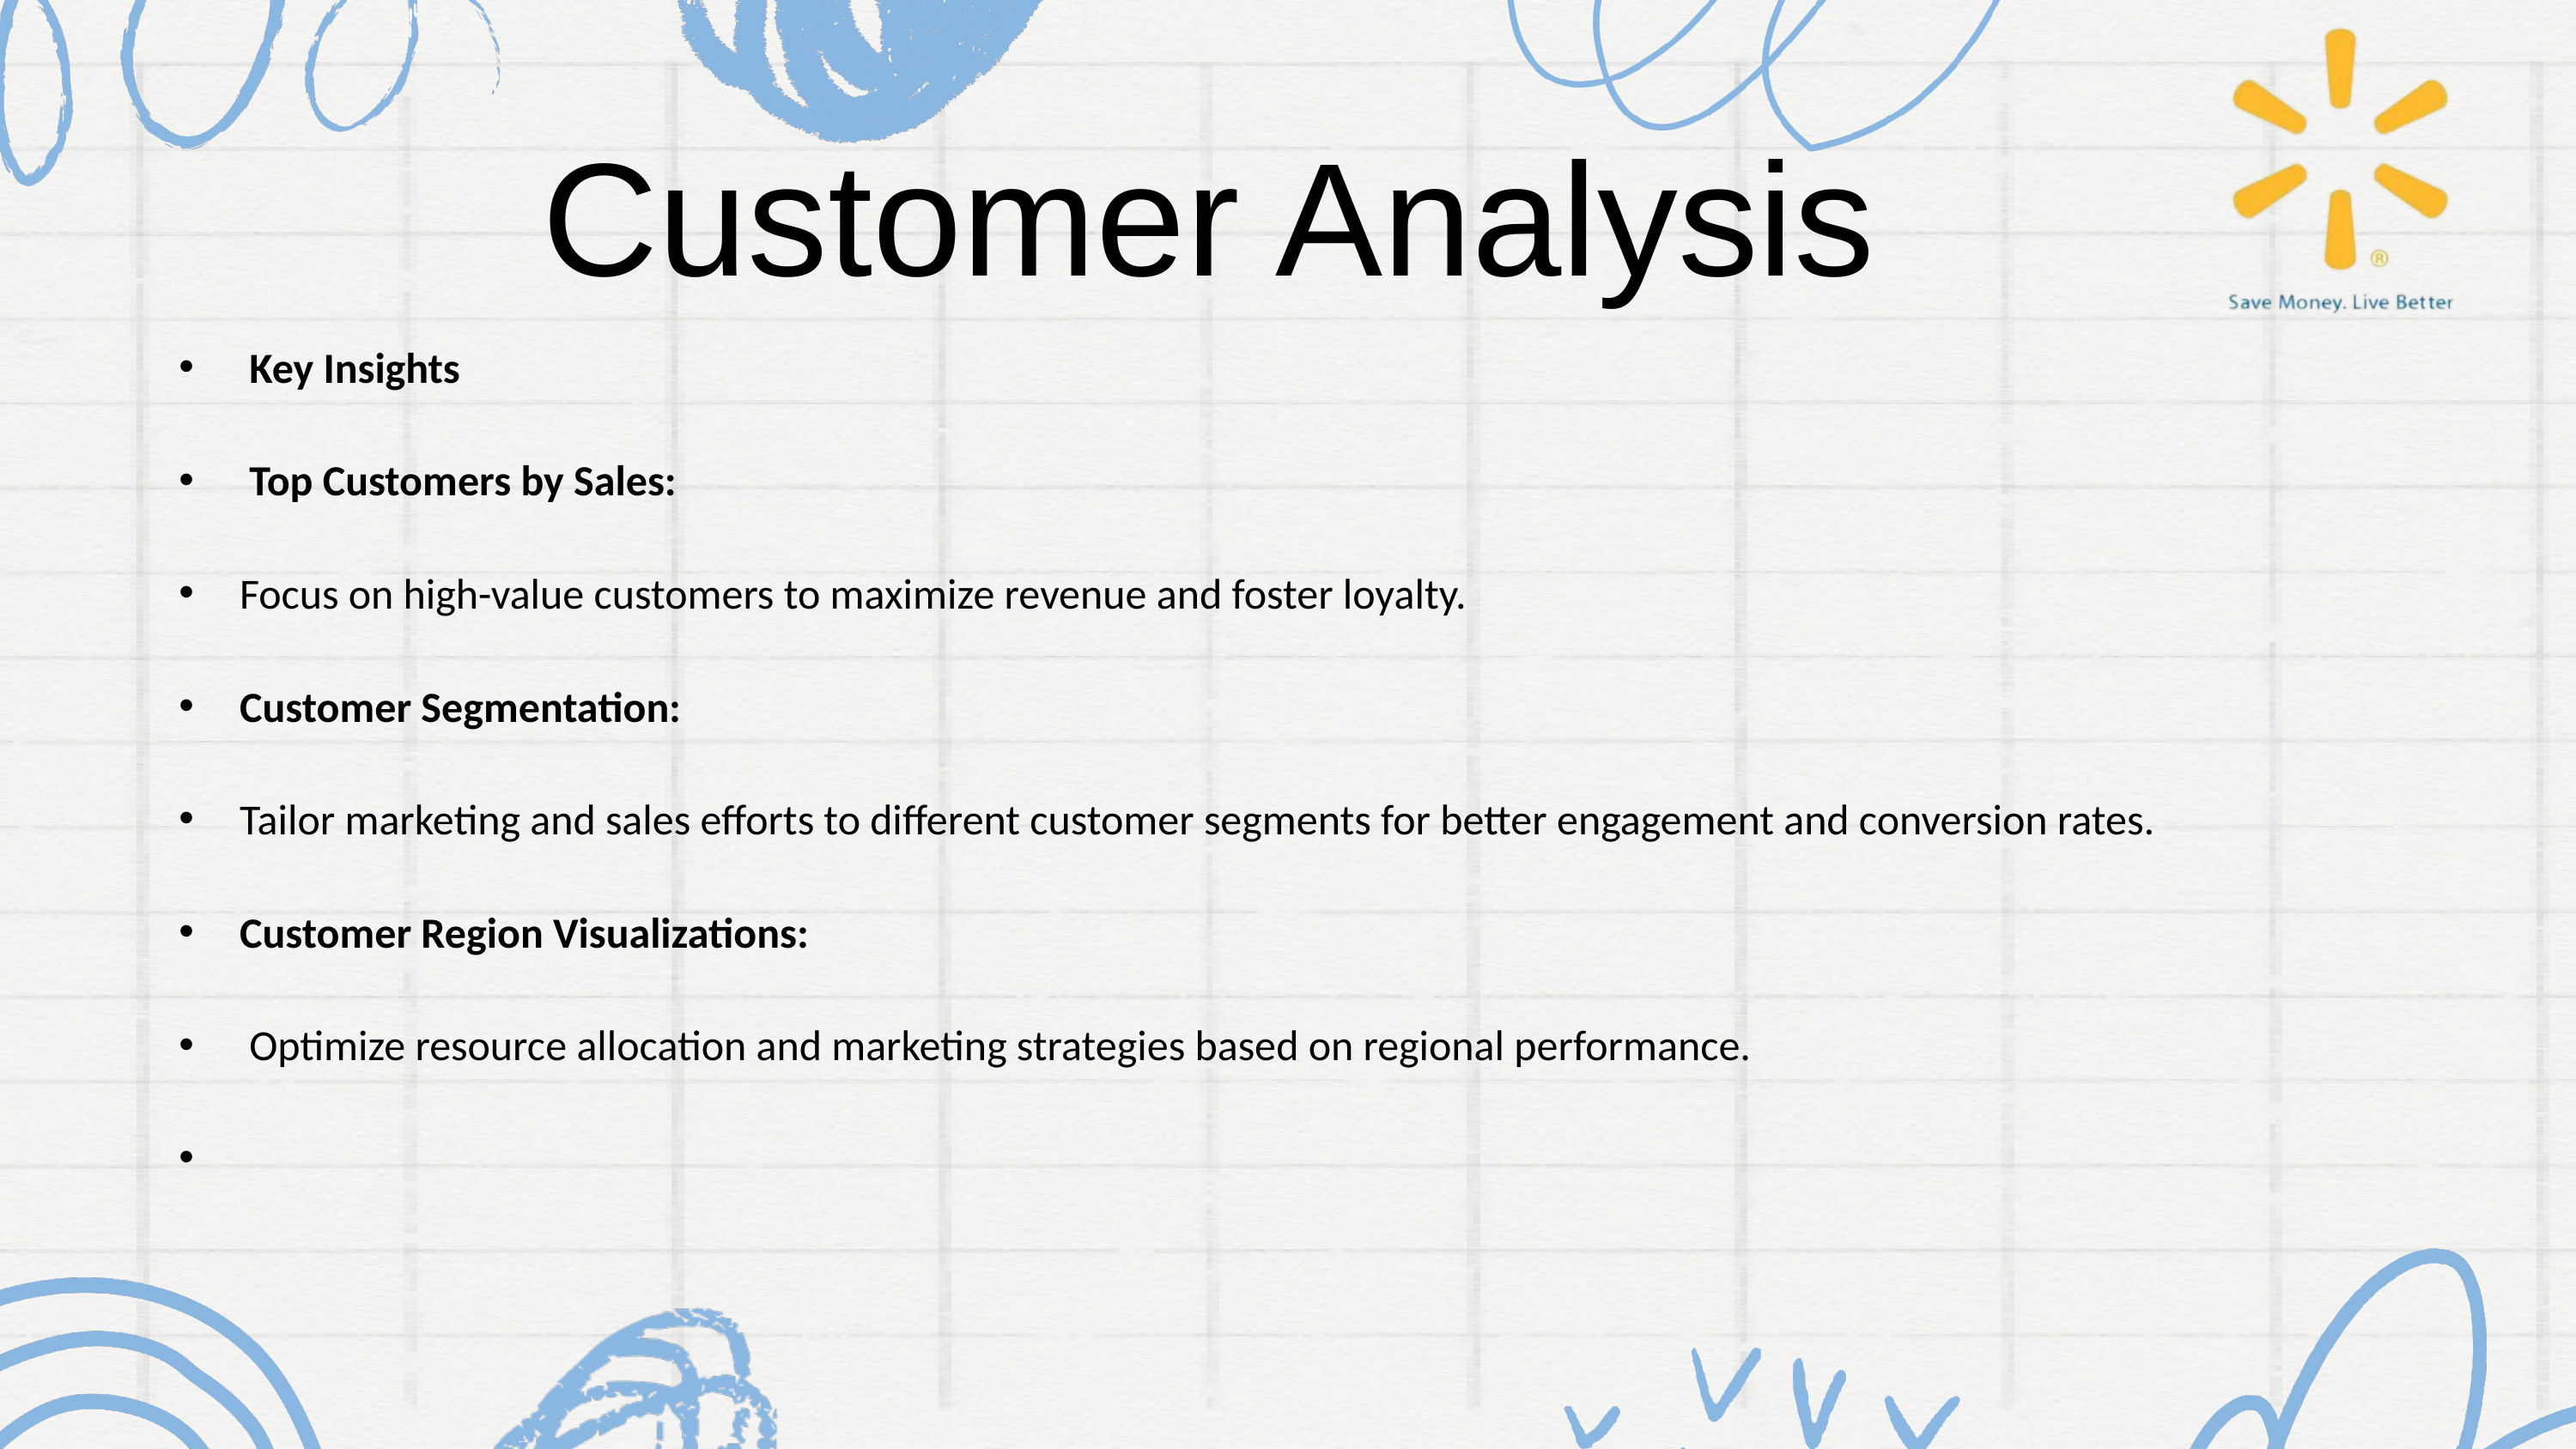

Customer Analysis
 Key Insights
 Top Customers by Sales:
Focus on high-value customers to maximize revenue and foster loyalty.
Customer Segmentation:
Tailor marketing and sales efforts to different customer segments for better engagement and conversion rates.
Customer Region Visualizations:
 Optimize resource allocation and marketing strategies based on regional performance.